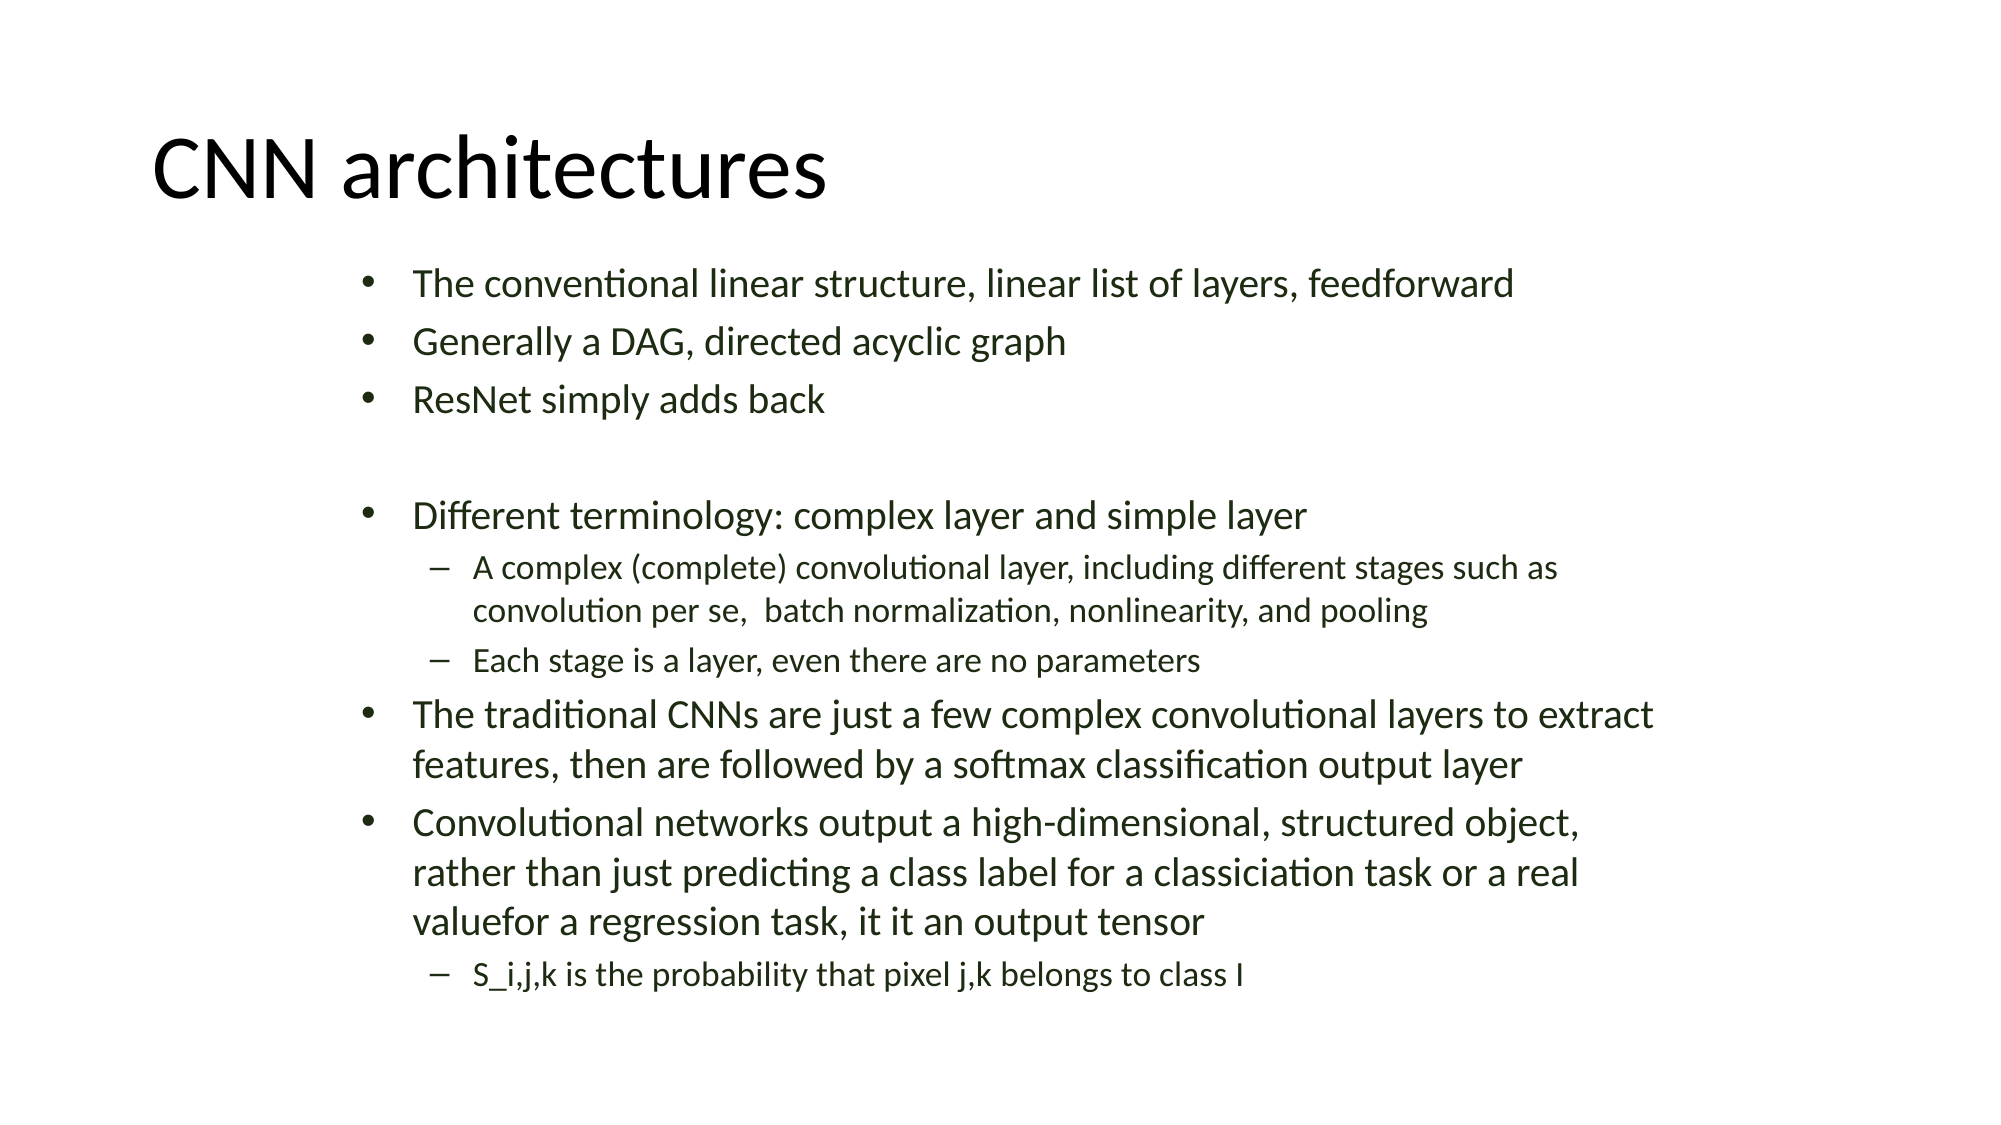

# CNN architectures
The conventional linear structure, linear list of layers, feedforward
Generally a DAG, directed acyclic graph
ResNet simply adds back

Different terminology: complex layer and simple layer
A complex (complete) convolutional layer, including different stages such as convolution per se,  batch normalization, nonlinearity, and pooling
Each stage is a layer, even there are no parameters
The traditional CNNs are just a few complex convolutional layers to extract features, then are followed by a softmax classification output layer
Convolutional networks output a high-dimensional, structured object, rather than just predicting a class label for a classiciation task or a real valuefor a regression task, it it an output tensor
S_i,j,k is the probability that pixel j,k belongs to class I